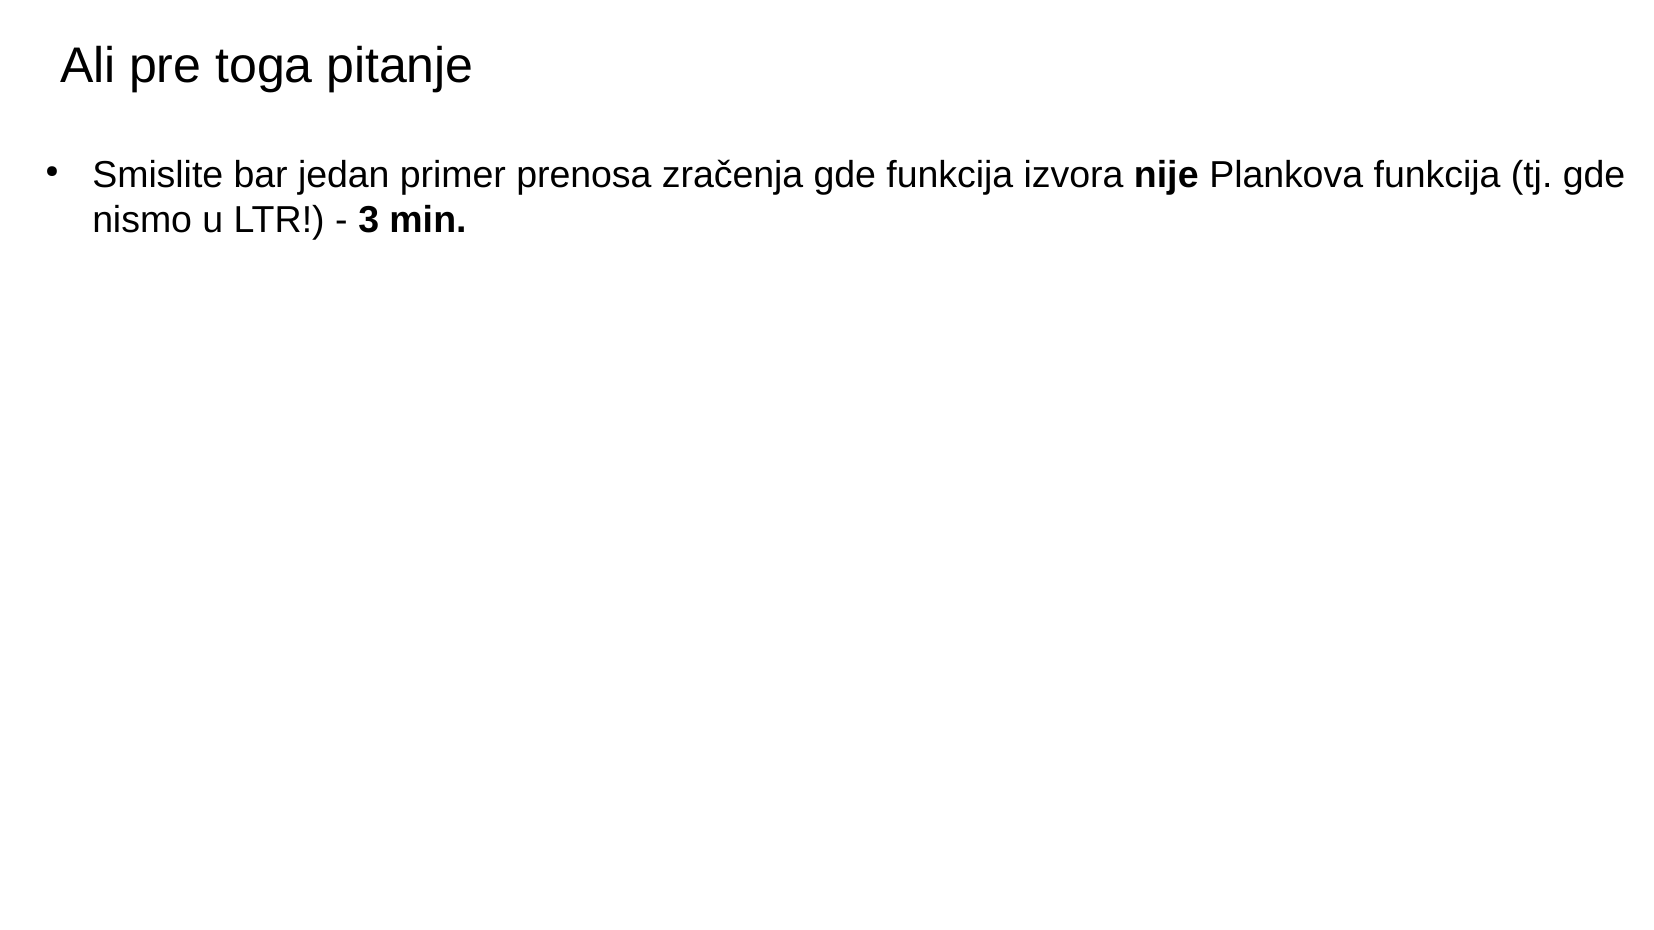

Ali pre toga pitanje
Smislite bar jedan primer prenosa zračenja gde funkcija izvora nije Plankova funkcija (tj. gde nismo u LTR!) - 3 min.